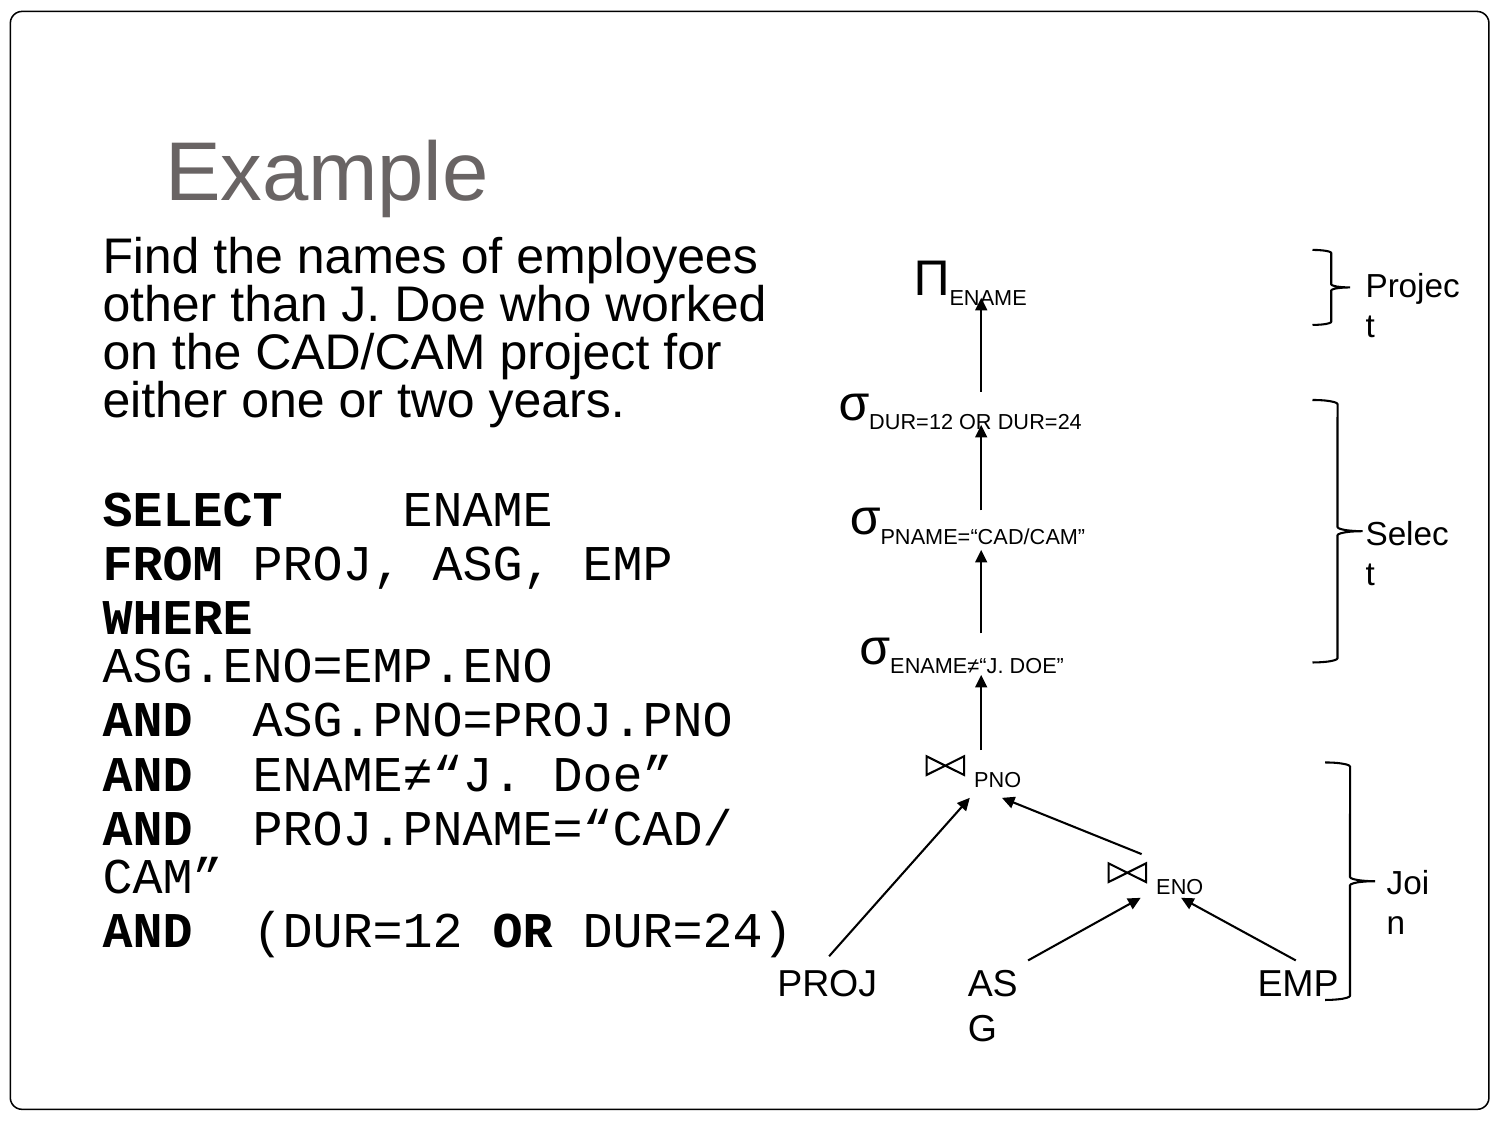

# Example
Find the names of employees other than J. Doe who worked on the CAD/CAM project for either one or two years.

SELECT	ENAME
FROM	PROJ, ASG, EMP
WHERE	ASG.ENO=EMP.ENO
AND	ASG.PNO=PROJ.PNO
AND	ENAME≠“J. Doe”
AND	PROJ.PNAME=“CAD/CAM”
AND	(DUR=12 OR DUR=24)
ΠENAME

Project
σDUR=12 OR DUR=24

σPNAME=“CAD/CAM”
Select
σENAME≠“J. DOE”
  PNO

  ENO

Join
PROJ
ASG
EMP